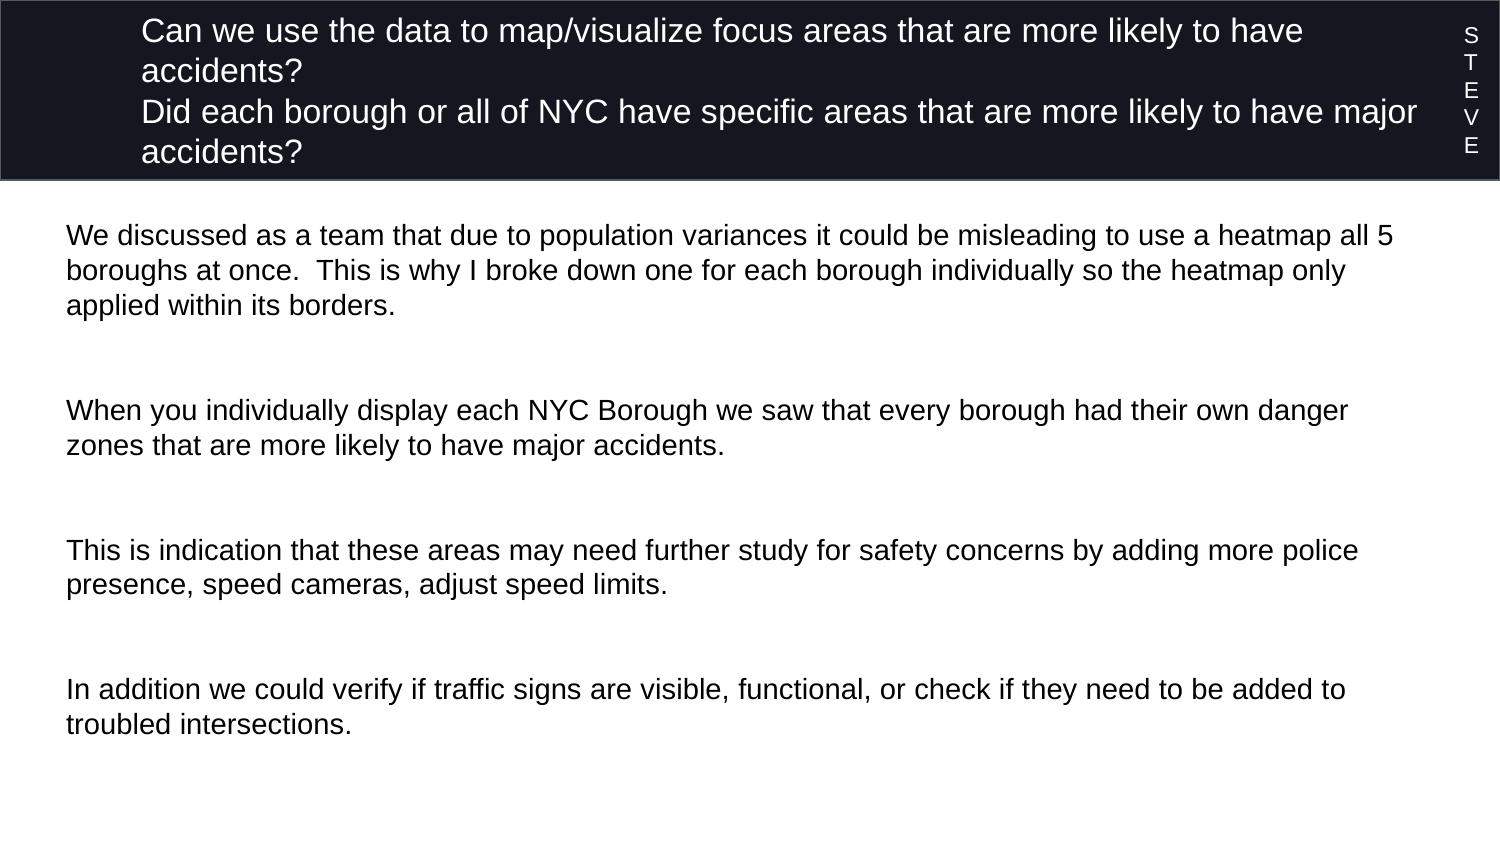

# Can we use the data to map/visualize focus areas that are more likely to have accidents?
Did each borough or all of NYC have specific areas that are more likely to have major accidents?

STEVE
We discussed as a team that due to population variances it could be misleading to use a heatmap all 5 boroughs at once.  This is why I broke down one for each borough individually so the heatmap only applied within its borders.

When you individually display each NYC Borough we saw that every borough had their own danger zones that are more likely to have major accidents.

This is indication that these areas may need further study for safety concerns by adding more police presence, speed cameras, adjust speed limits.

In addition we could verify if traffic signs are visible, functional, or check if they need to be added to troubled intersections.